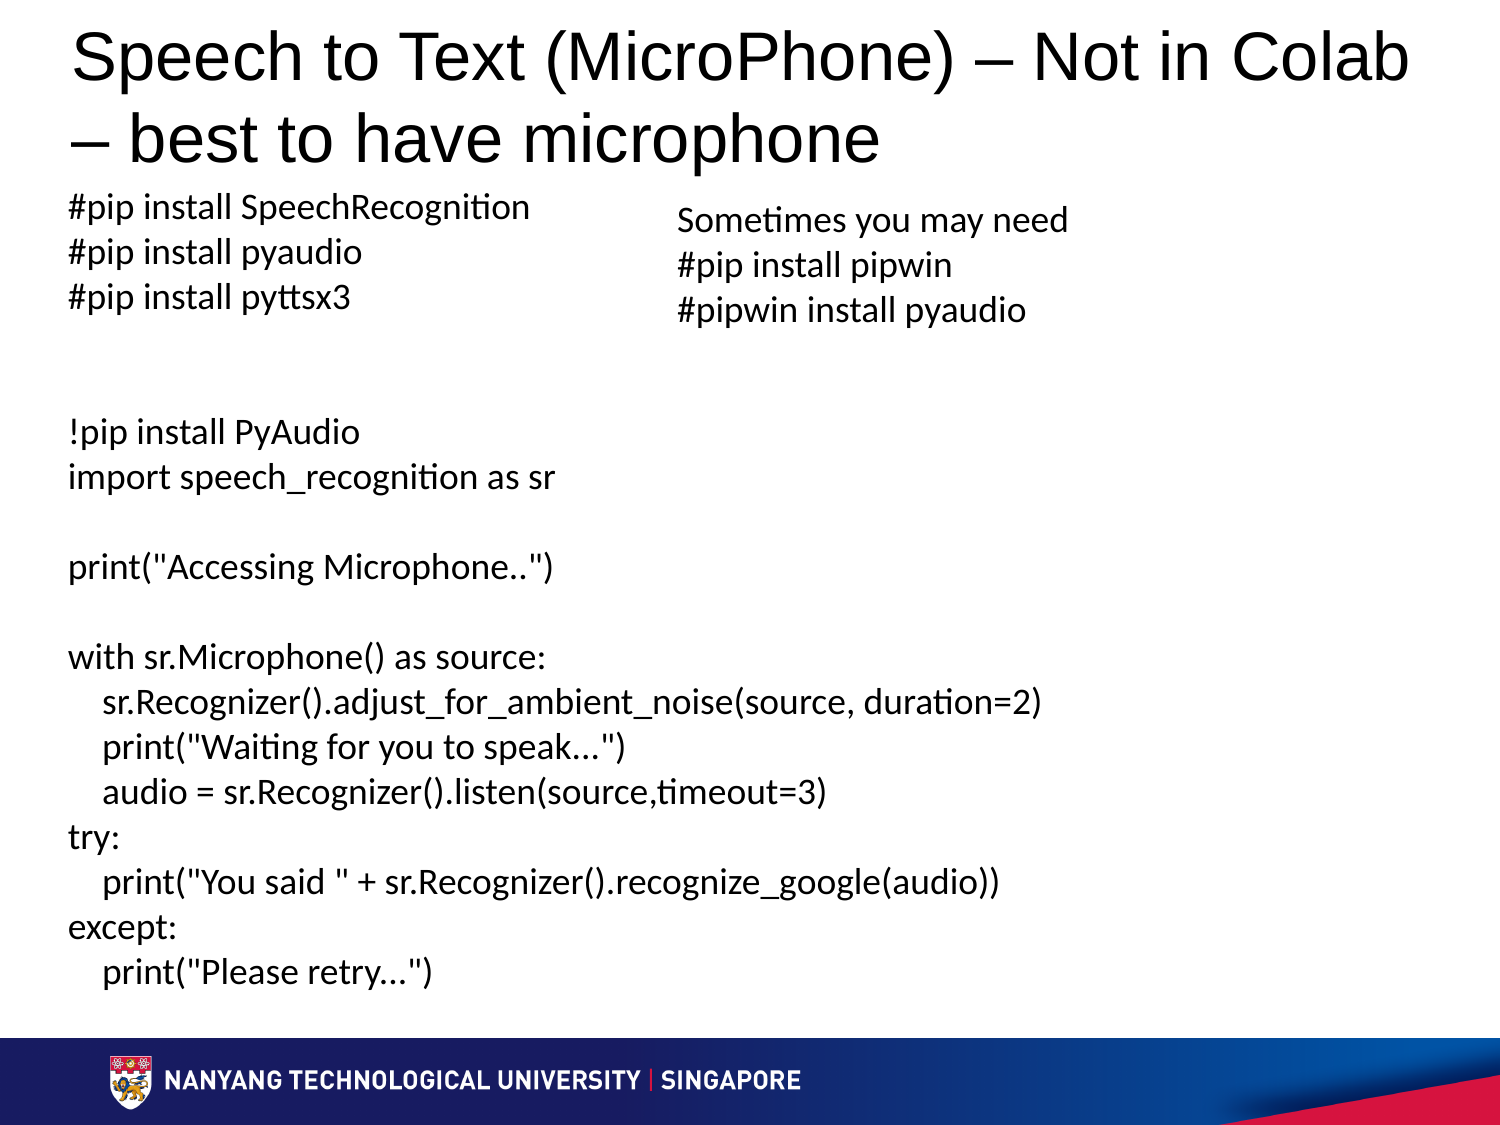

# Speech to Text (MicroPhone) – Not in Colab – best to have microphone
#pip install SpeechRecognition
#pip install pyaudio
#pip install pyttsx3

!pip install PyAudio
import speech_recognition as sr

print("Accessing Microphone..")

with sr.Microphone() as source:
    sr.Recognizer().adjust_for_ambient_noise(source, duration=2)
    print("Waiting for you to speak...")
    audio = sr.Recognizer().listen(source,timeout=3)
try:
    print("You said " + sr.Recognizer().recognize_google(audio))
except:
    print("Please retry...")
Sometimes you may need
#pip install pipwin
#pipwin install pyaudio